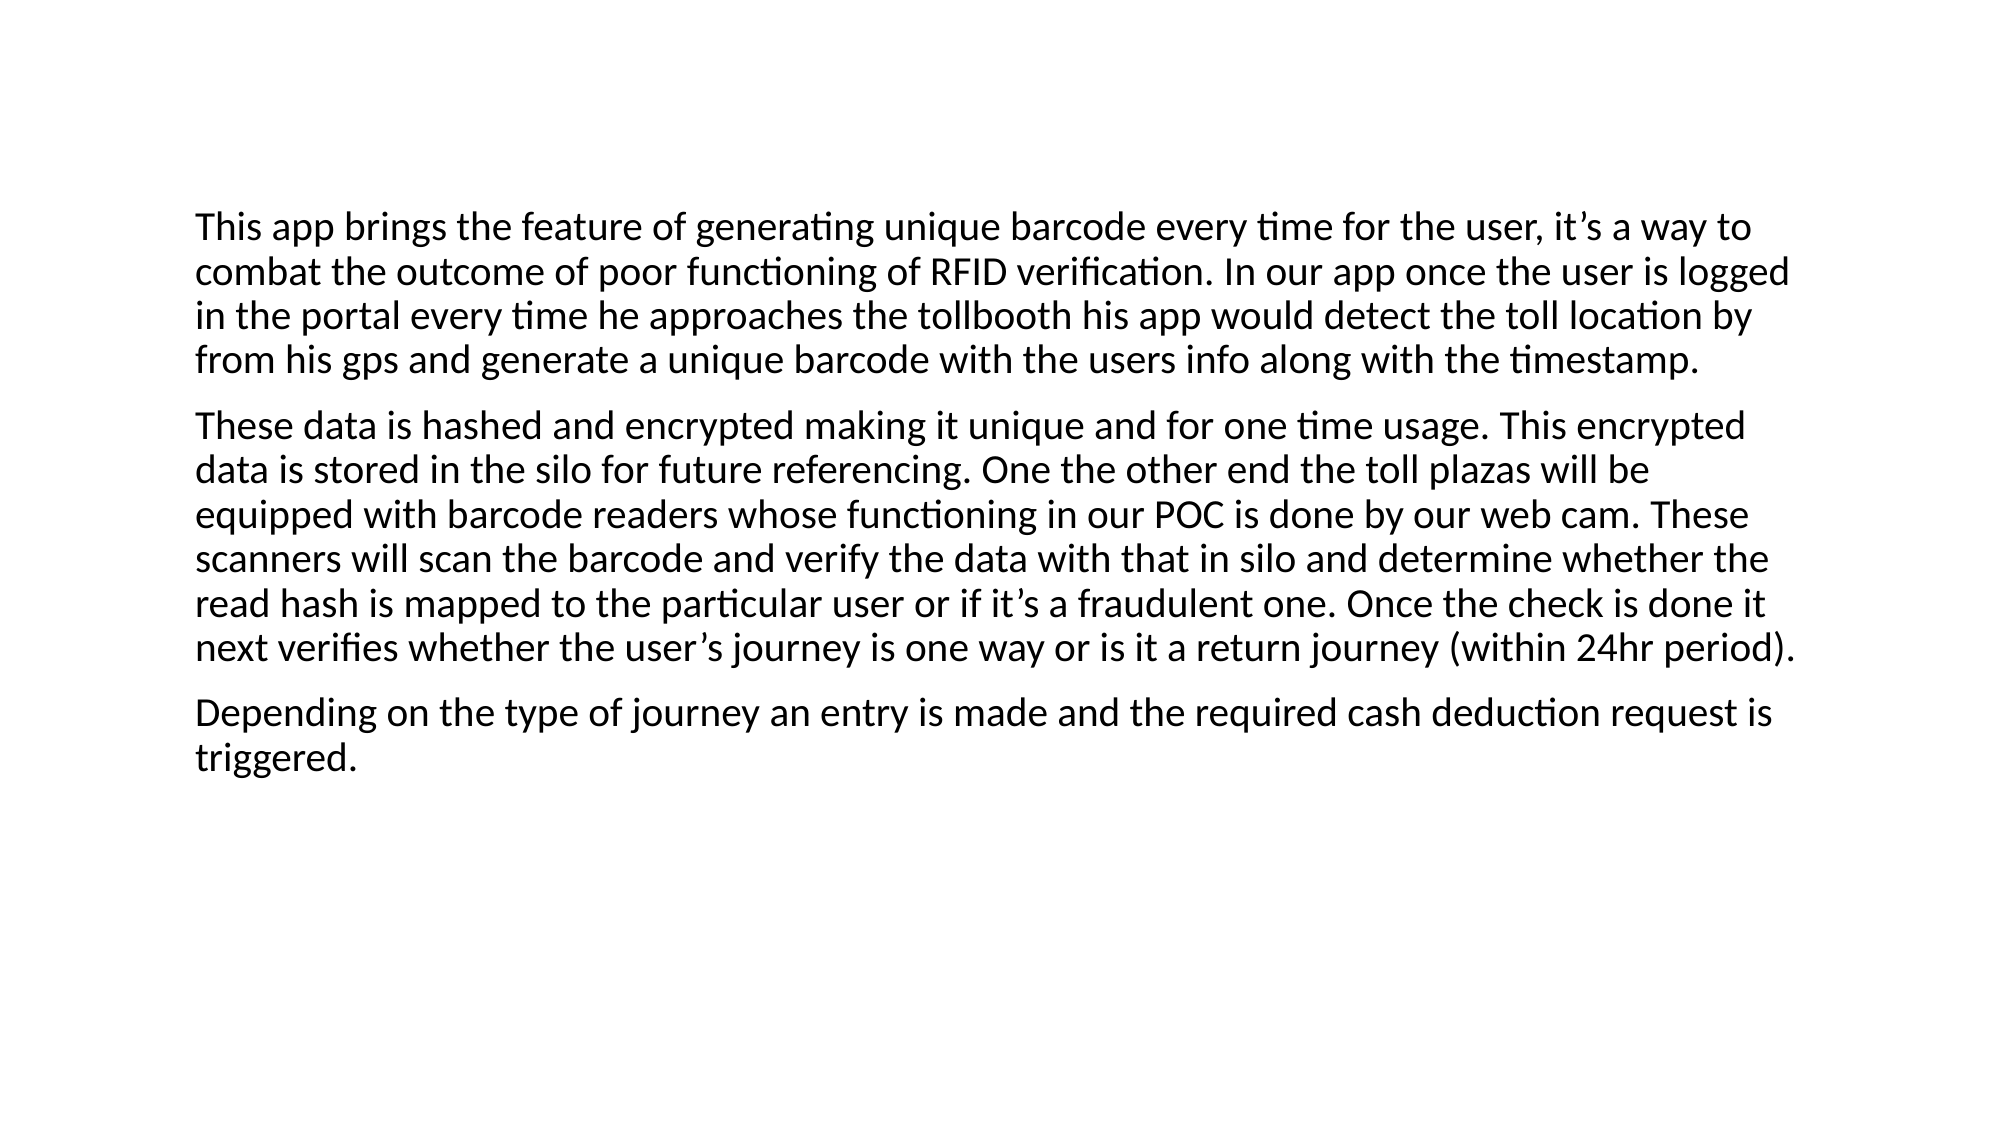

#
This app brings the feature of generating unique barcode every time for the user, it’s a way to combat the outcome of poor functioning of RFID verification. In our app once the user is logged in the portal every time he approaches the tollbooth his app would detect the toll location by from his gps and generate a unique barcode with the users info along with the timestamp.
These data is hashed and encrypted making it unique and for one time usage. This encrypted data is stored in the silo for future referencing. One the other end the toll plazas will be equipped with barcode readers whose functioning in our POC is done by our web cam. These scanners will scan the barcode and verify the data with that in silo and determine whether the read hash is mapped to the particular user or if it’s a fraudulent one. Once the check is done it next verifies whether the user’s journey is one way or is it a return journey (within 24hr period).
Depending on the type of journey an entry is made and the required cash deduction request is triggered.